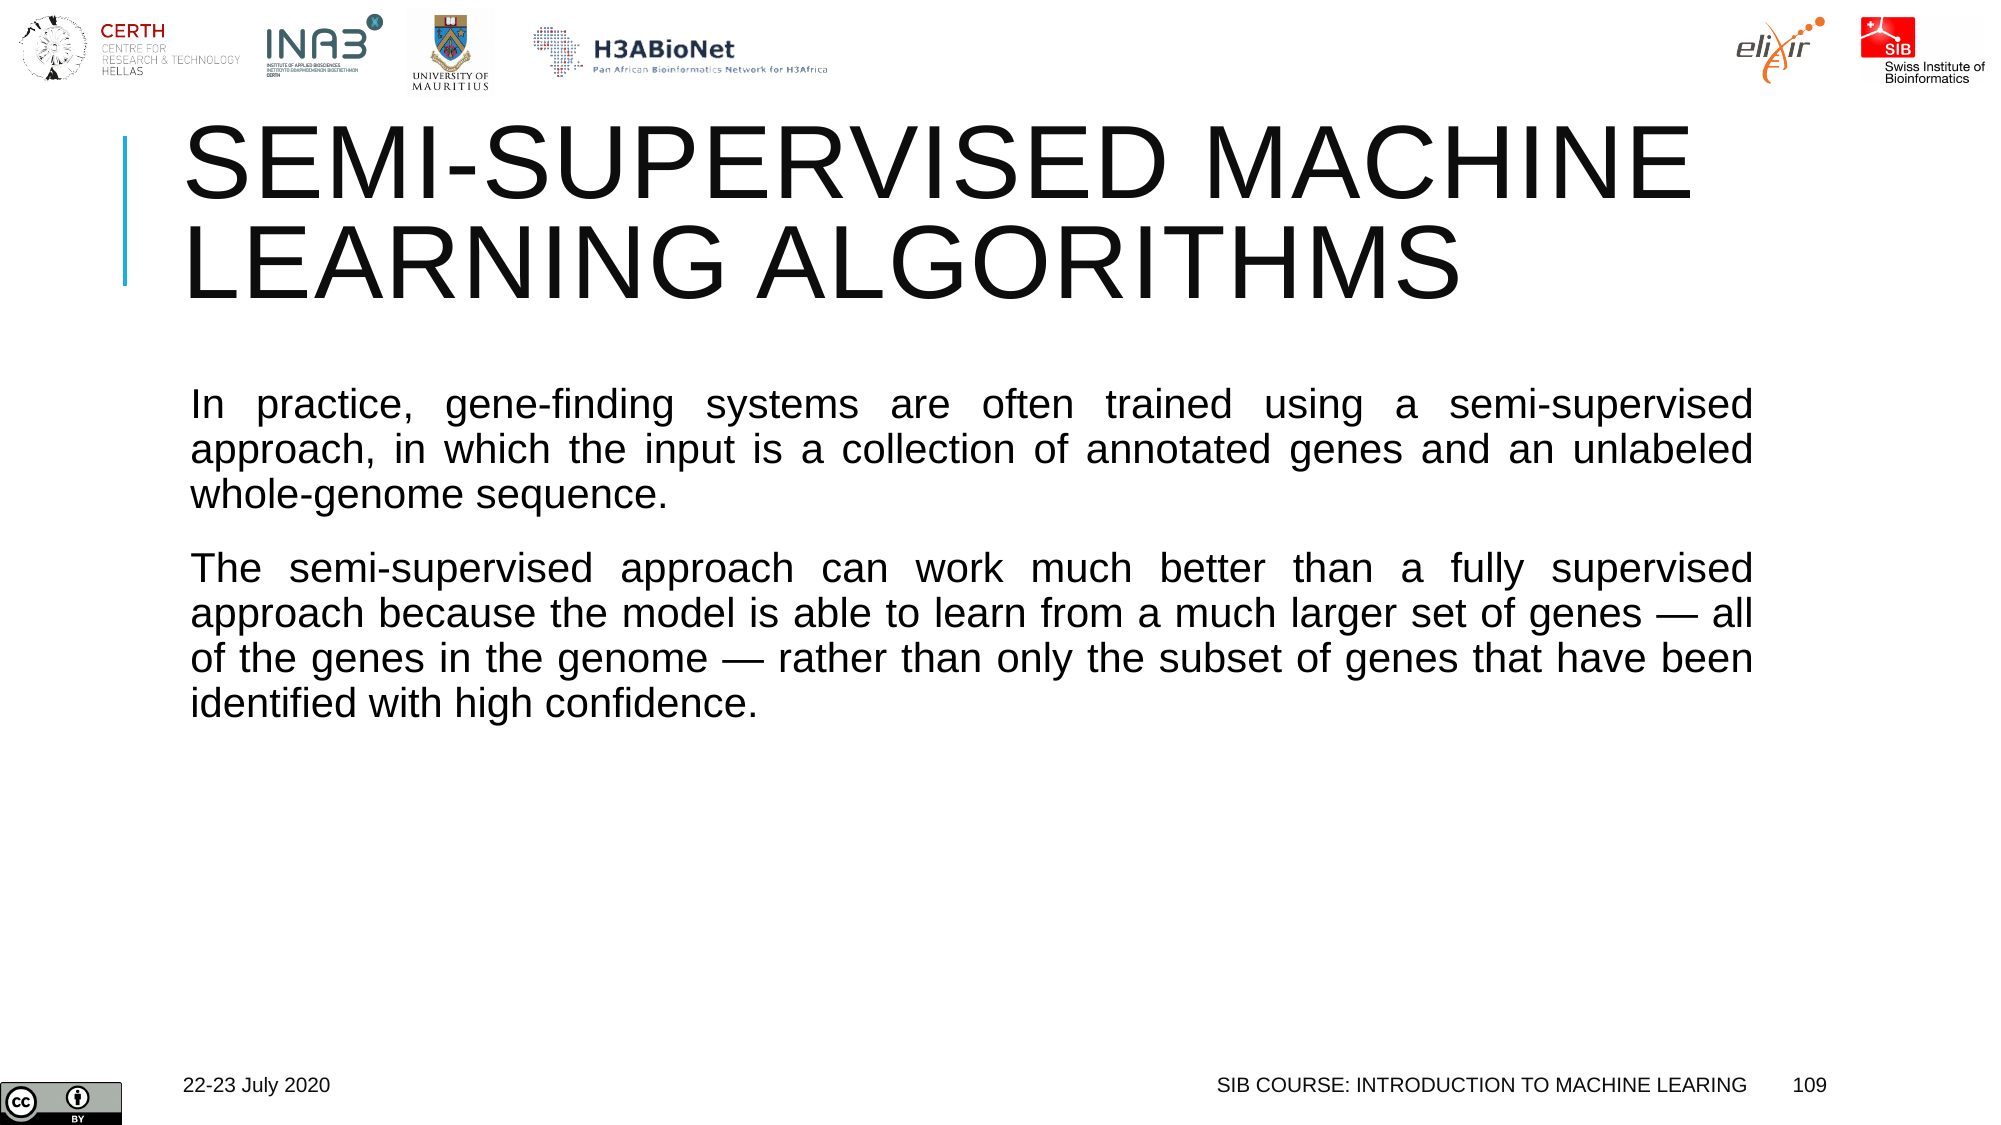

# Semi-supervised Machine Learning Algorithms
In practice, gene-finding systems are often trained using a semi-supervised approach, in which the input is a collection of annotated genes and an unlabeled whole-genome sequence.
The semi-supervised approach can work much better than a fully supervised approach because the model is able to learn from a much larger set of genes — all of the genes in the genome — rather than only the subset of genes that have been identified with high confidence.

22-23 July 2020
SIB Course: Introduction to Machine Learing
109